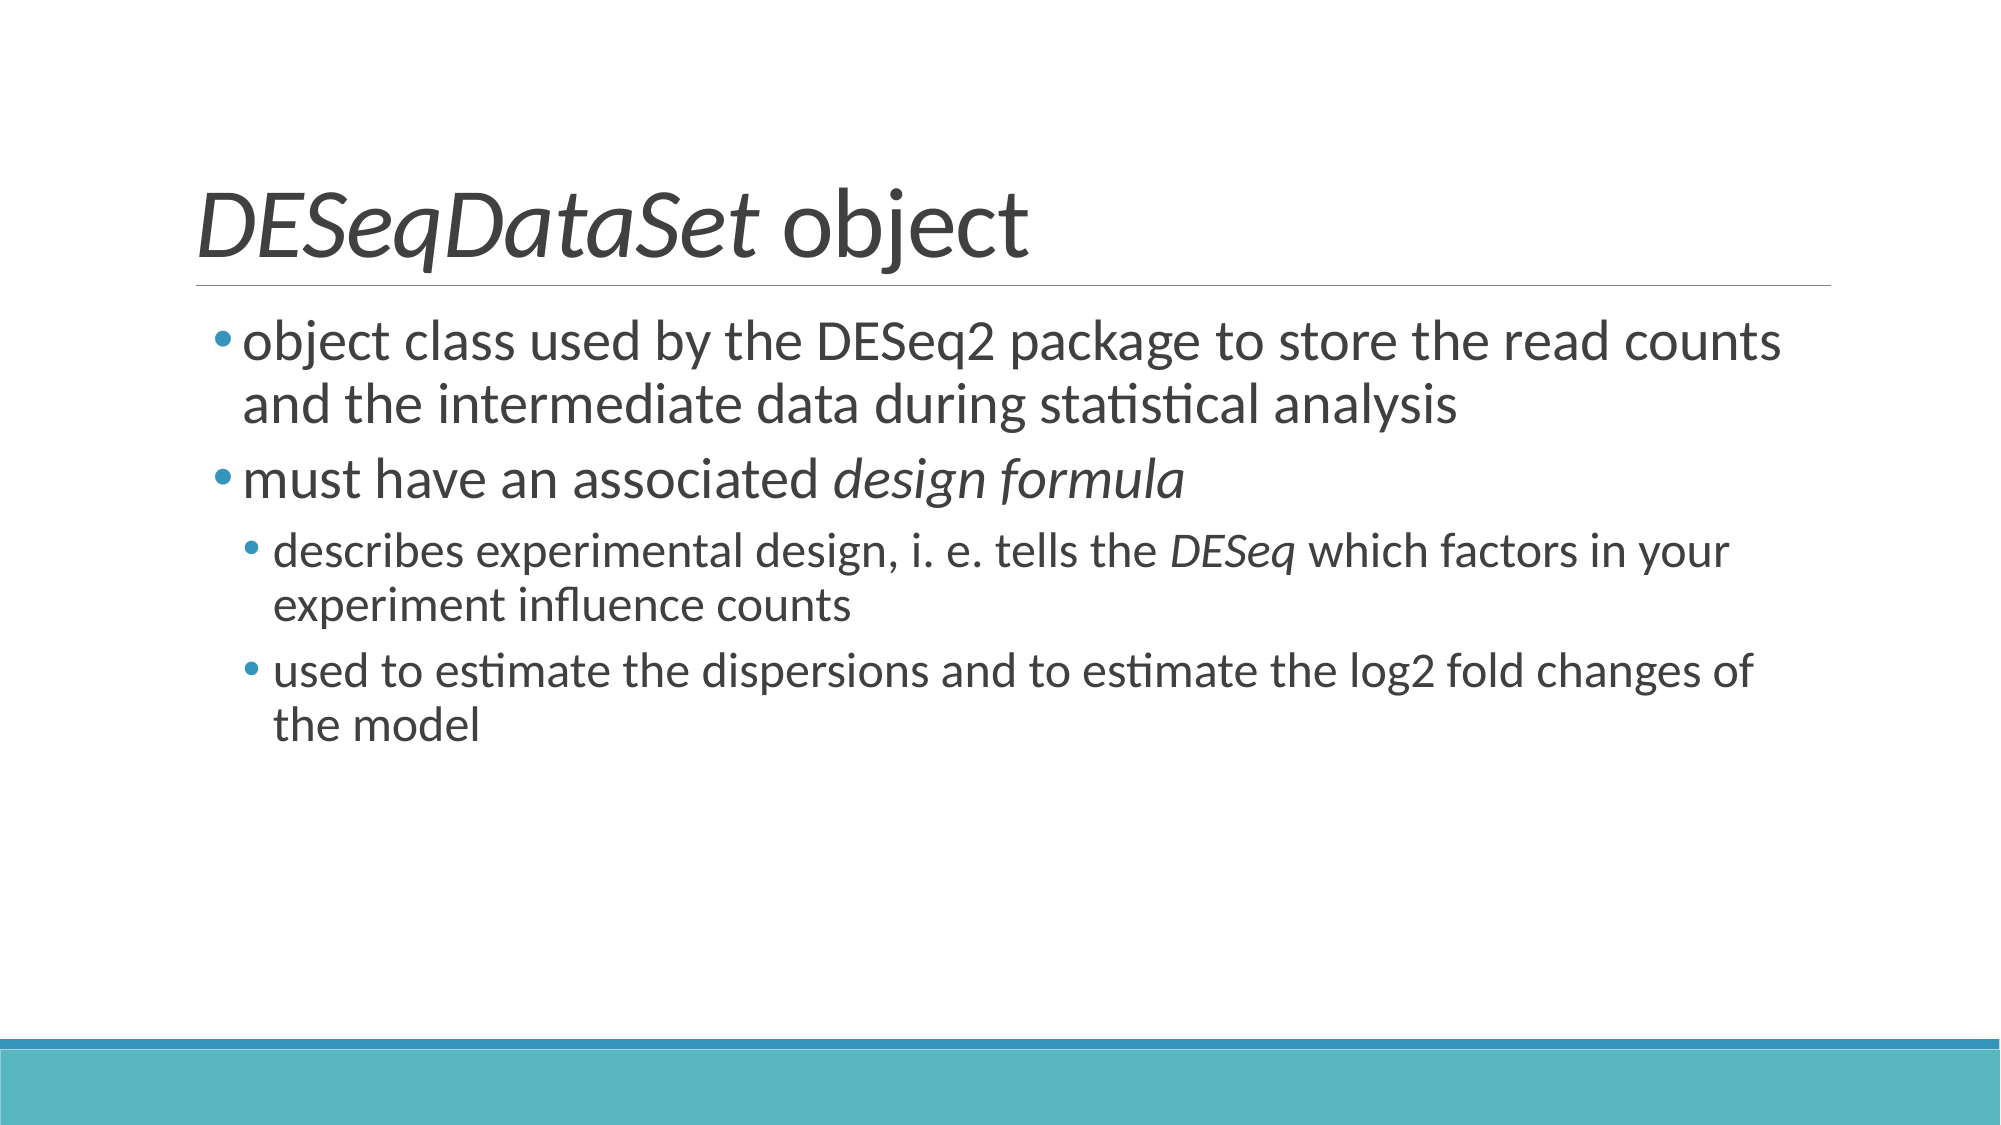

# DESeqDataSet object
object class used by the DESeq2 package to store the read counts and the intermediate data during statistical analysis
must have an associated design formula
describes experimental design, i. e. tells the DESeq which factors in your experiment influence counts
used to estimate the dispersions and to estimate the log2 fold changes of the model